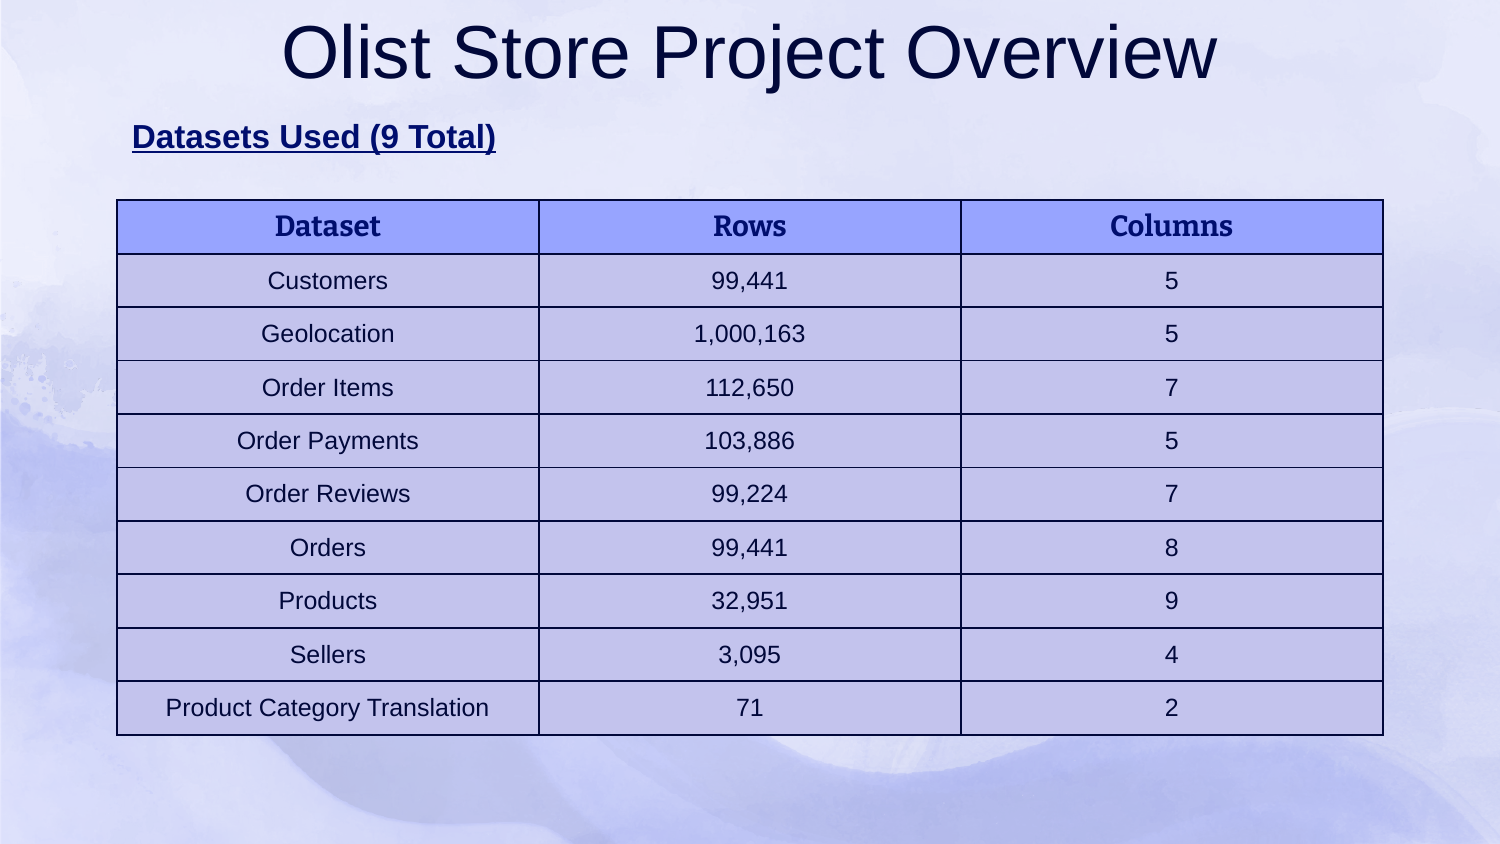

# Olist Store Project Overview
Datasets Used (9 Total)
| Dataset | Rows | Columns |
| --- | --- | --- |
| Customers | 99,441 | 5 |
| Geolocation | 1,000,163 | 5 |
| Order Items | 112,650 | 7 |
| Order Payments | 103,886 | 5 |
| Order Reviews | 99,224 | 7 |
| Orders | 99,441 | 8 |
| Products | 32,951 | 9 |
| Sellers | 3,095 | 4 |
| Product Category Translation | 71 | 2 |